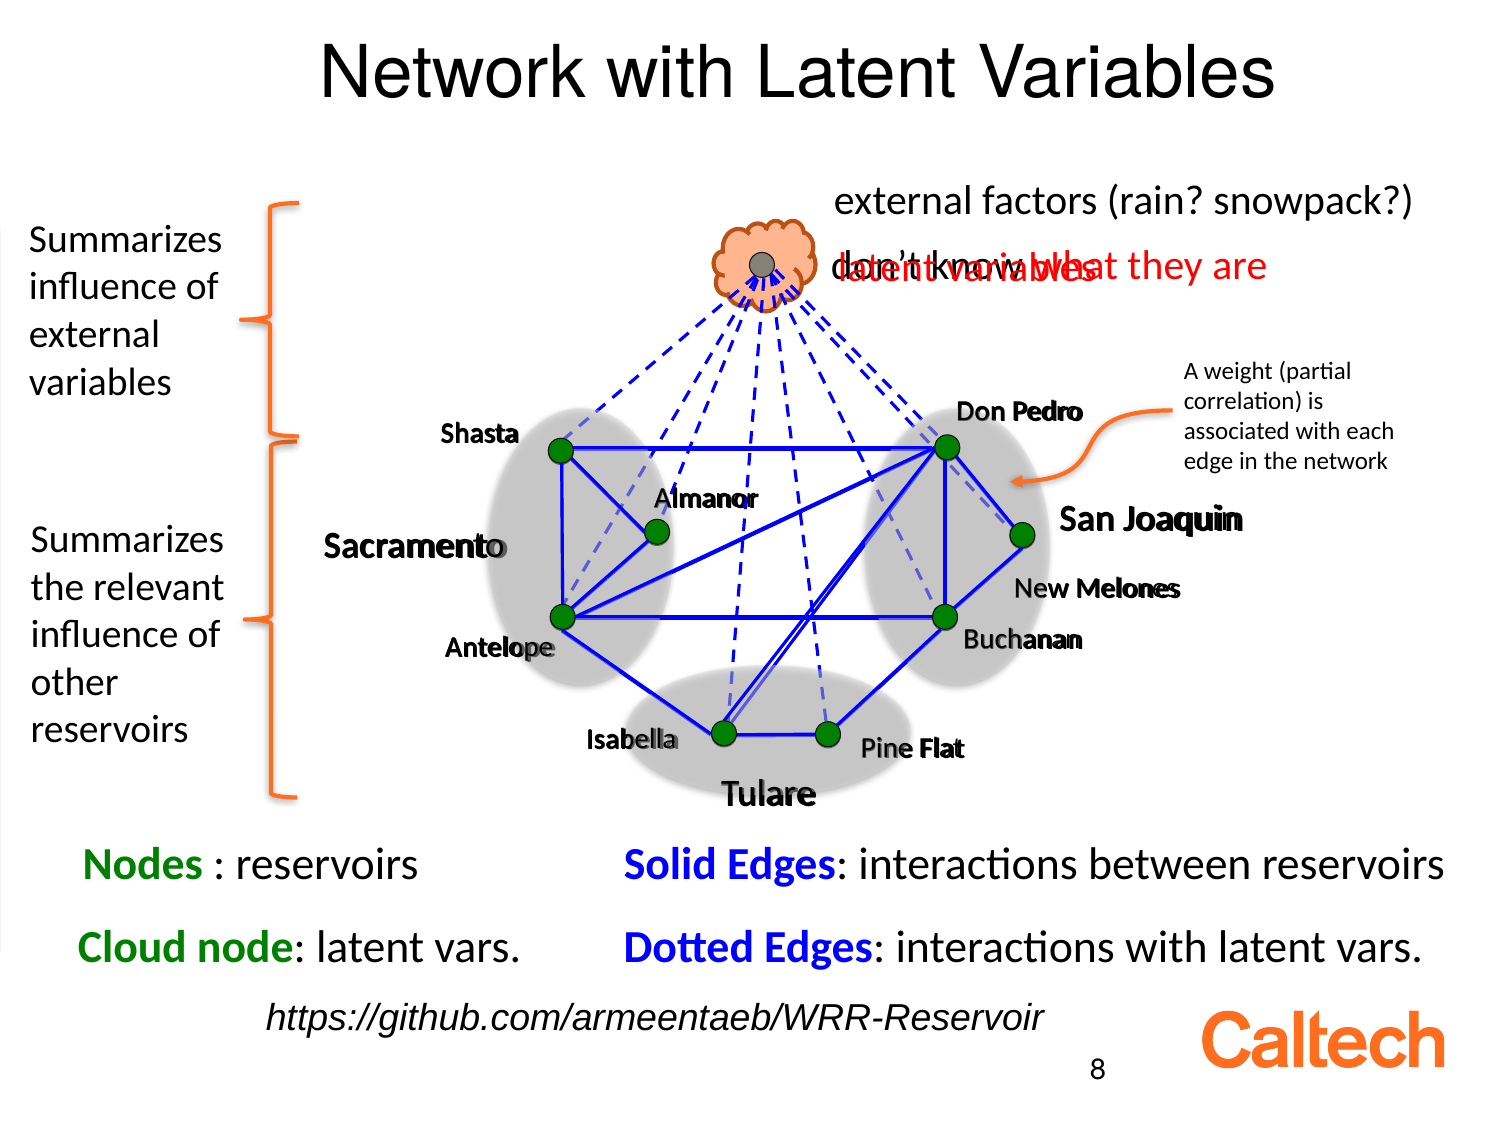

# Network with Latent Variables
external factors (rain? snowpack?)

Summarizes influence of external variables

Don Pedro
Shasta

Almanor
Sacramento

New Melones

Buchanan
Antelope
Isabella
Pine Flat

Tulare
San Joaquin
don’t know what they are

latent variables
A weight (partial correlation) is
associated with each edge in the network
Don Pedro
Shasta

Almanor
Sacramento

New Melones

Buchanan
Antelope
Isabella
Pine Flat

Tulare
San Joaquin

Summarizes the relevant influence of other reservoirs
Nodes : reservoirs                    Solid Edges: interactions between reservoirs
Cloud node: latent vars.          Dotted Edges: interactions with latent vars.
https://github.com/armeentaeb/WRR-Reservoir

8